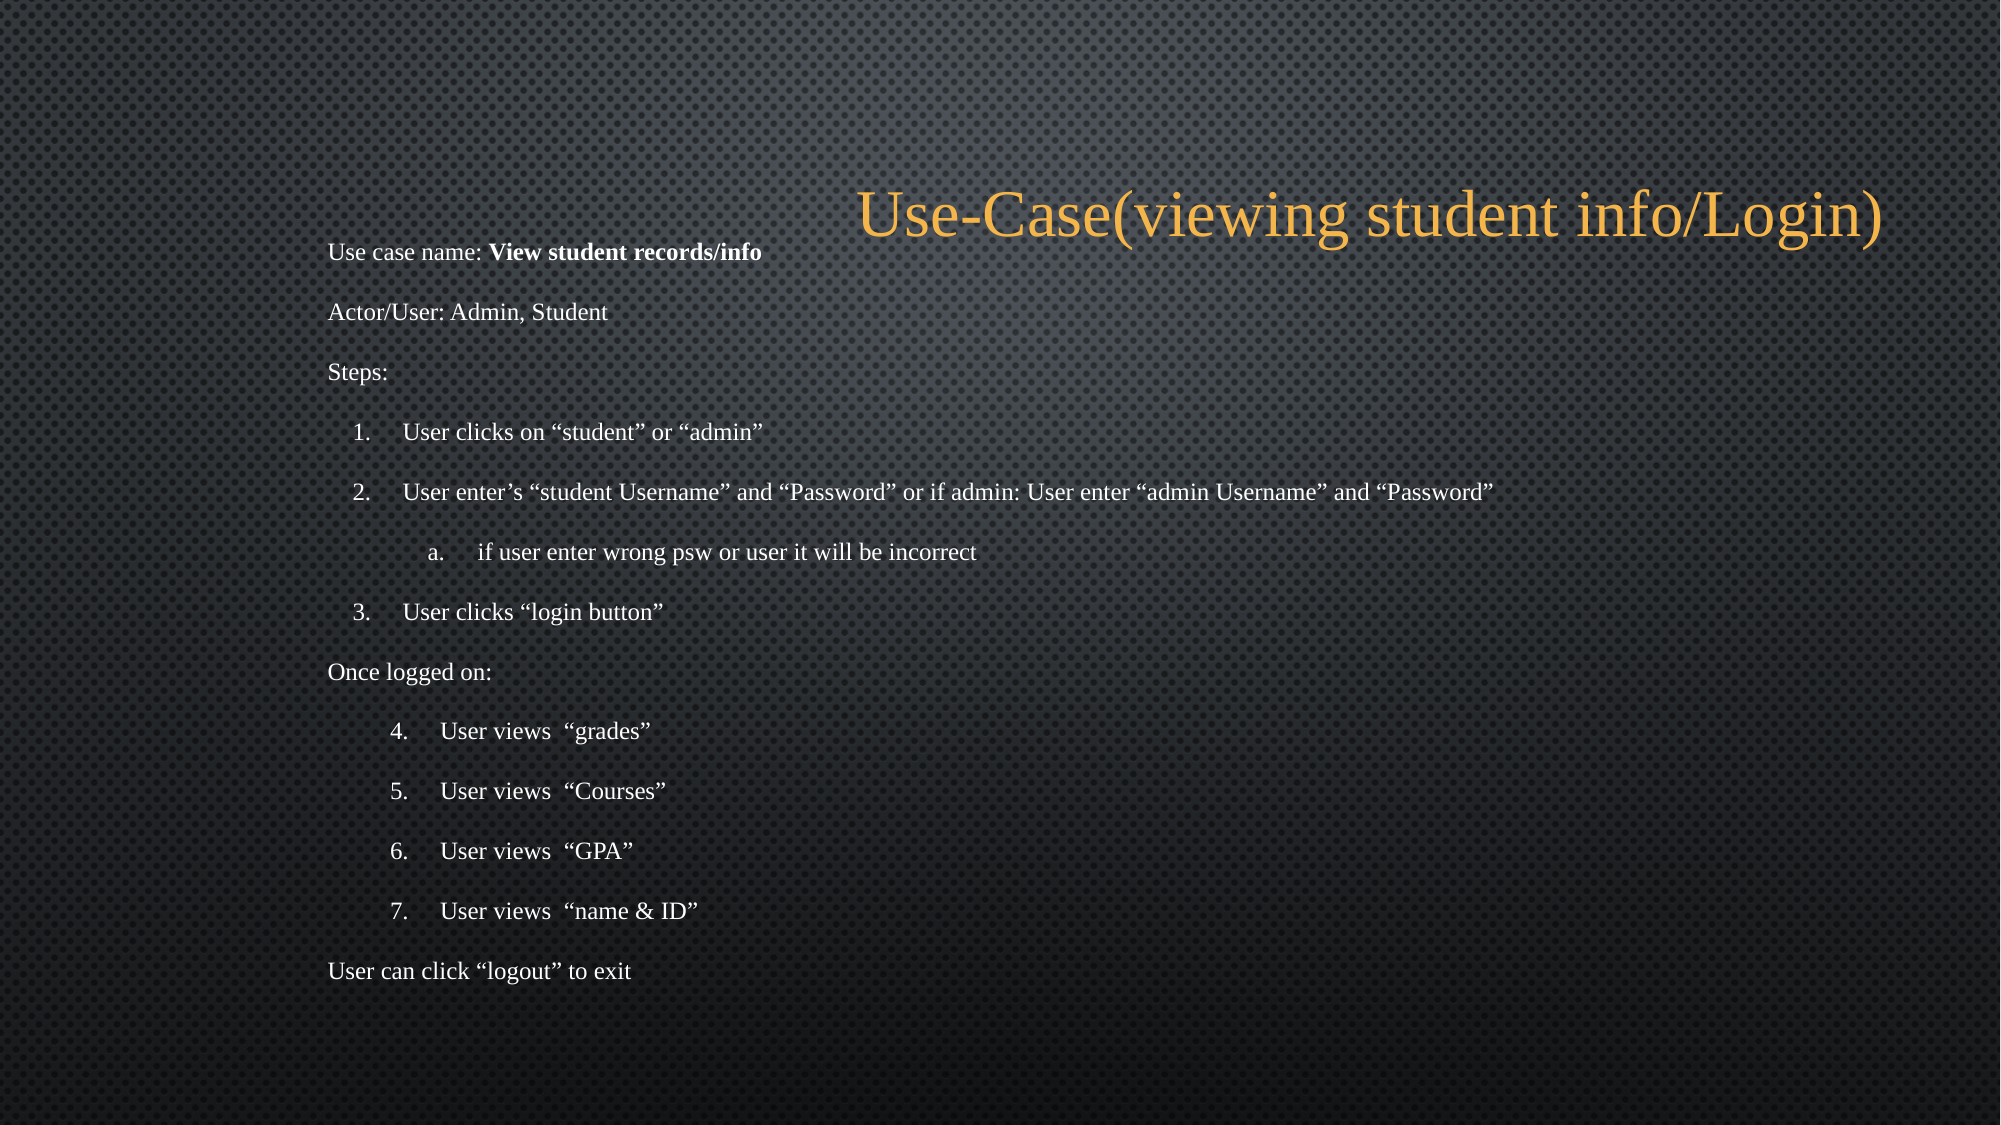

# Use-Case(viewing student info/Login)
Use case name: View student records/info
Actor/User: Admin, Student
Steps:
User clicks on “student” or “admin”
User enter’s “student Username” and “Password” or if admin: User enter “admin Username” and “Password”
if user enter wrong psw or user it will be incorrect
User clicks “login button”
Once logged on:
User views  “grades”
User views  “Courses”
User views  “GPA”
User views  “name & ID”
User can click “logout” to exit